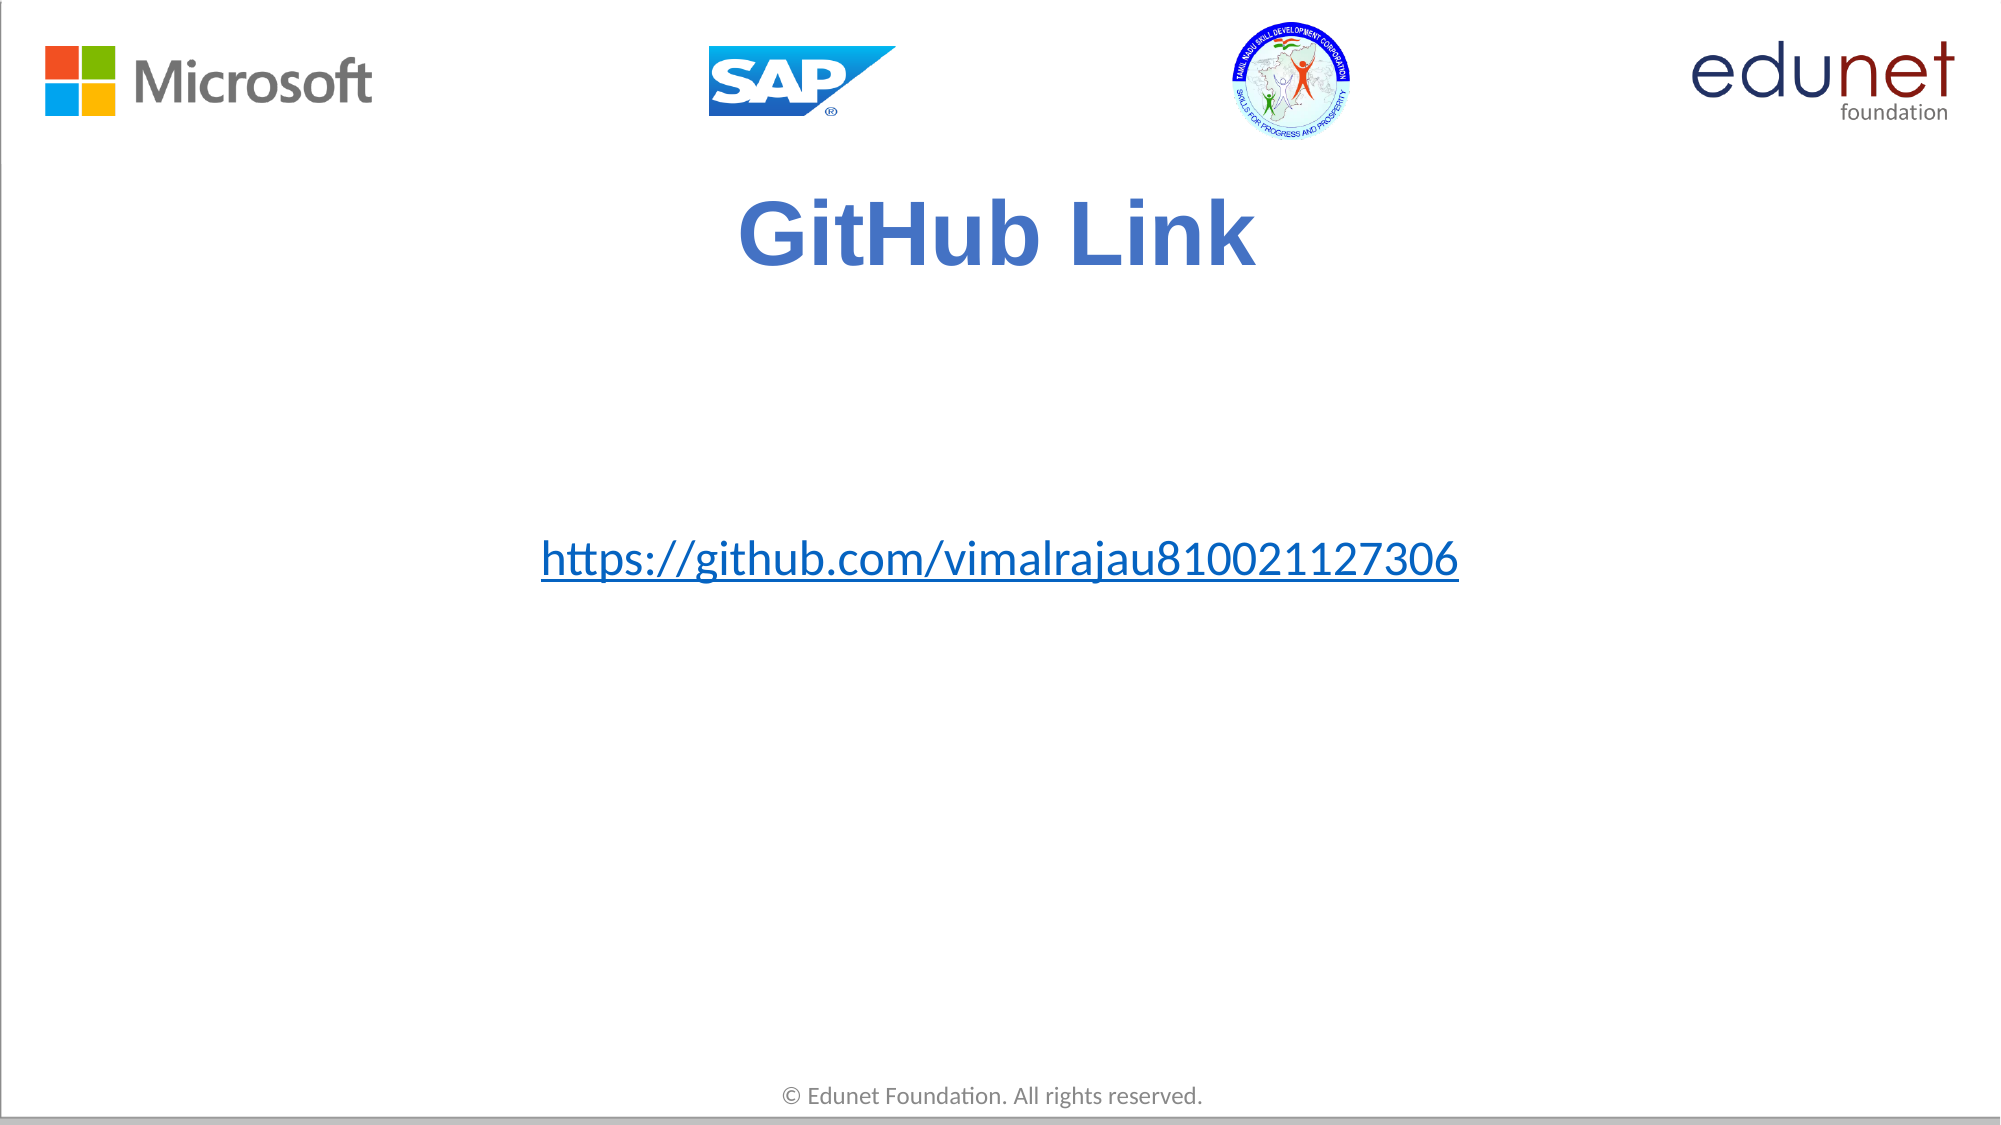

# GitHub Link
https://github.com/vimalrajau810021127306
© Edunet Foundation. All rights reserved.